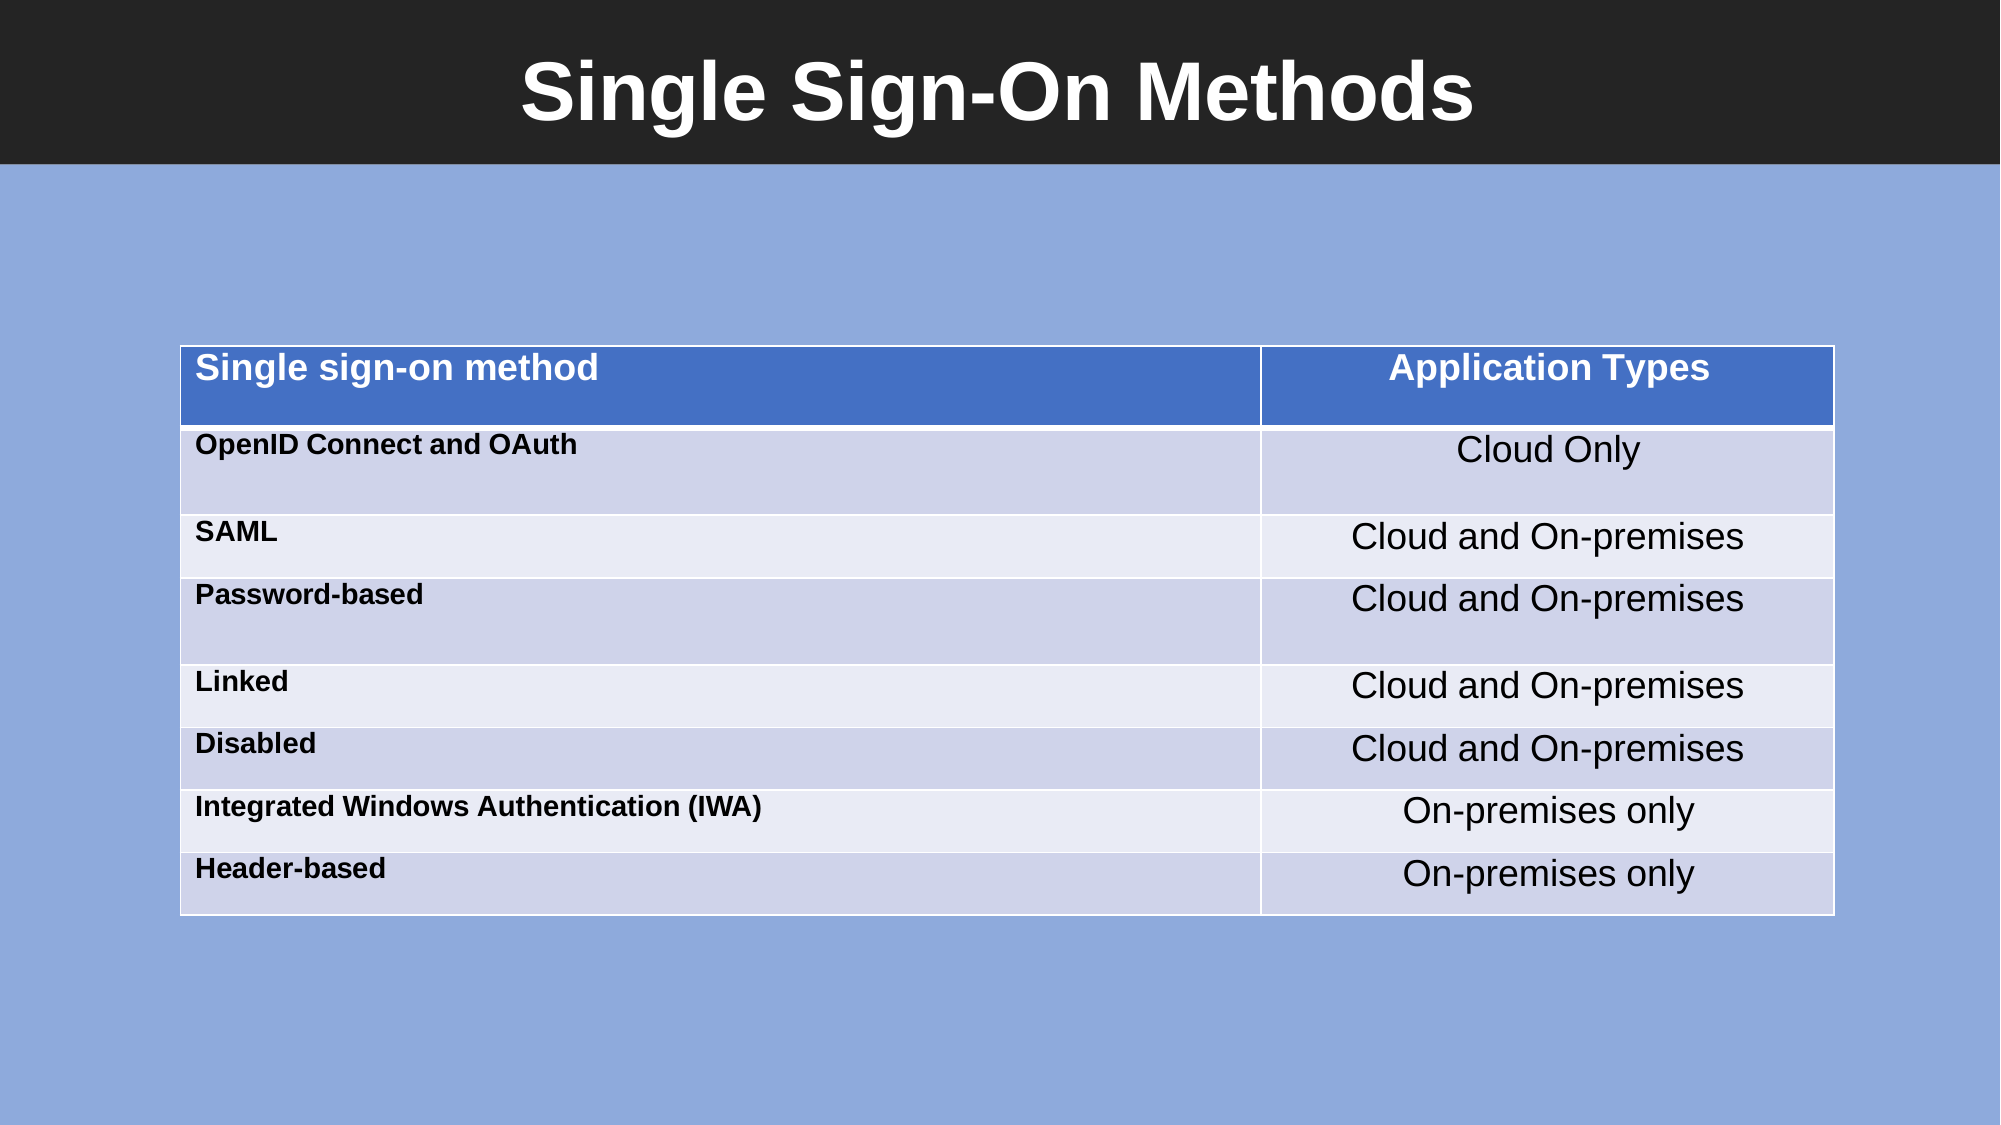

# Single Sign-On Methods
| Single sign-on method | Application Types |
| --- | --- |
| OpenID Connect and OAuth | Cloud Only |
| SAML | Cloud and On-premises |
| Password-based | Cloud and On-premises |
| Linked | Cloud and On-premises |
| Disabled | Cloud and On-premises |
| Integrated Windows Authentication (IWA) | On-premises only |
| Header-based | On-premises only |